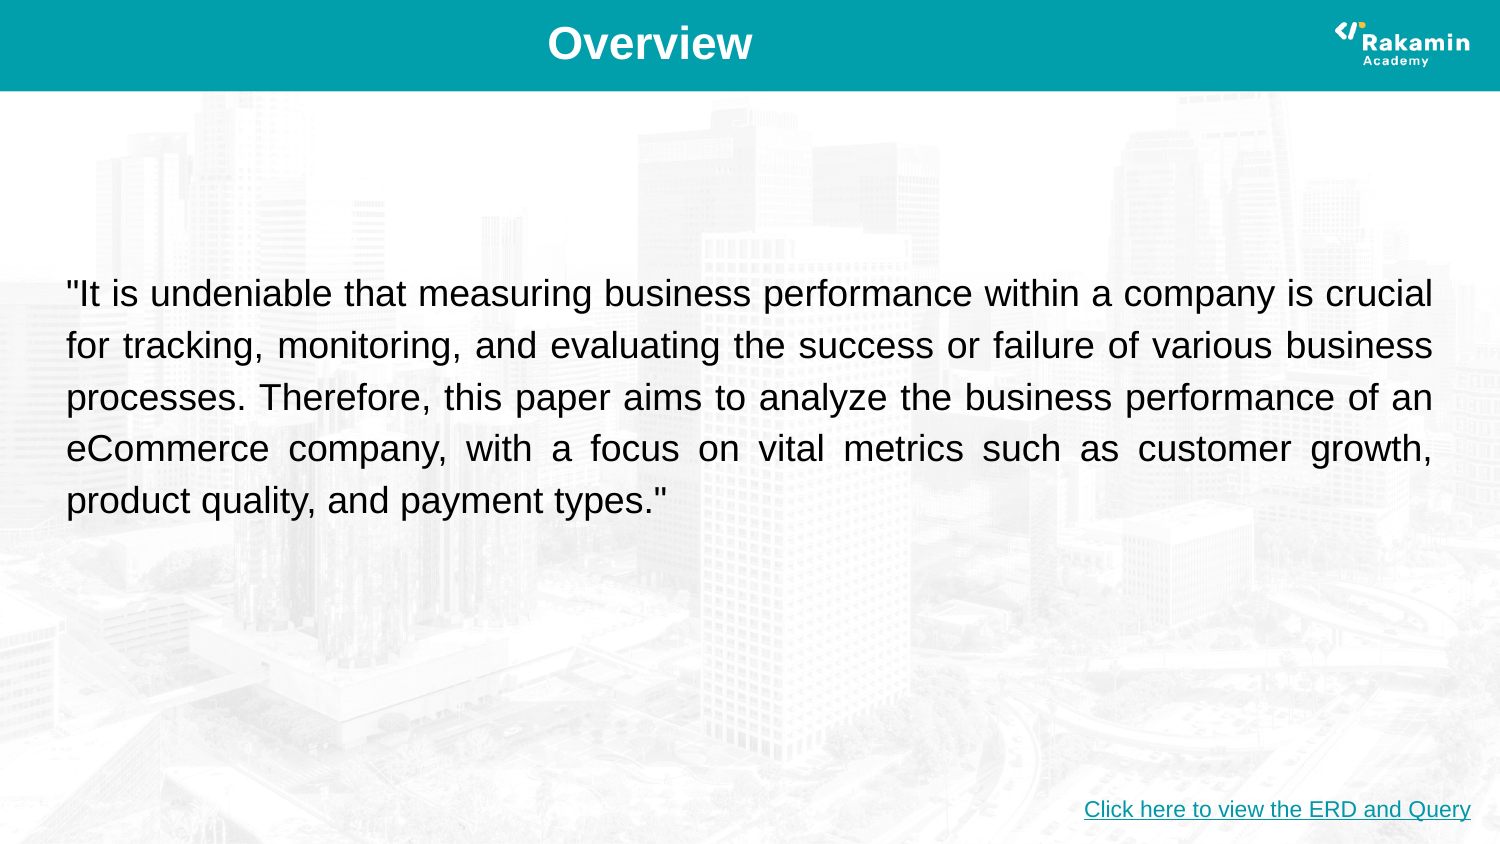

# Overview
"It is undeniable that measuring business performance within a company is crucial for tracking, monitoring, and evaluating the success or failure of various business processes. Therefore, this paper aims to analyze the business performance of an eCommerce company, with a focus on vital metrics such as customer growth, product quality, and payment types."
Click here to view the ERD and Query